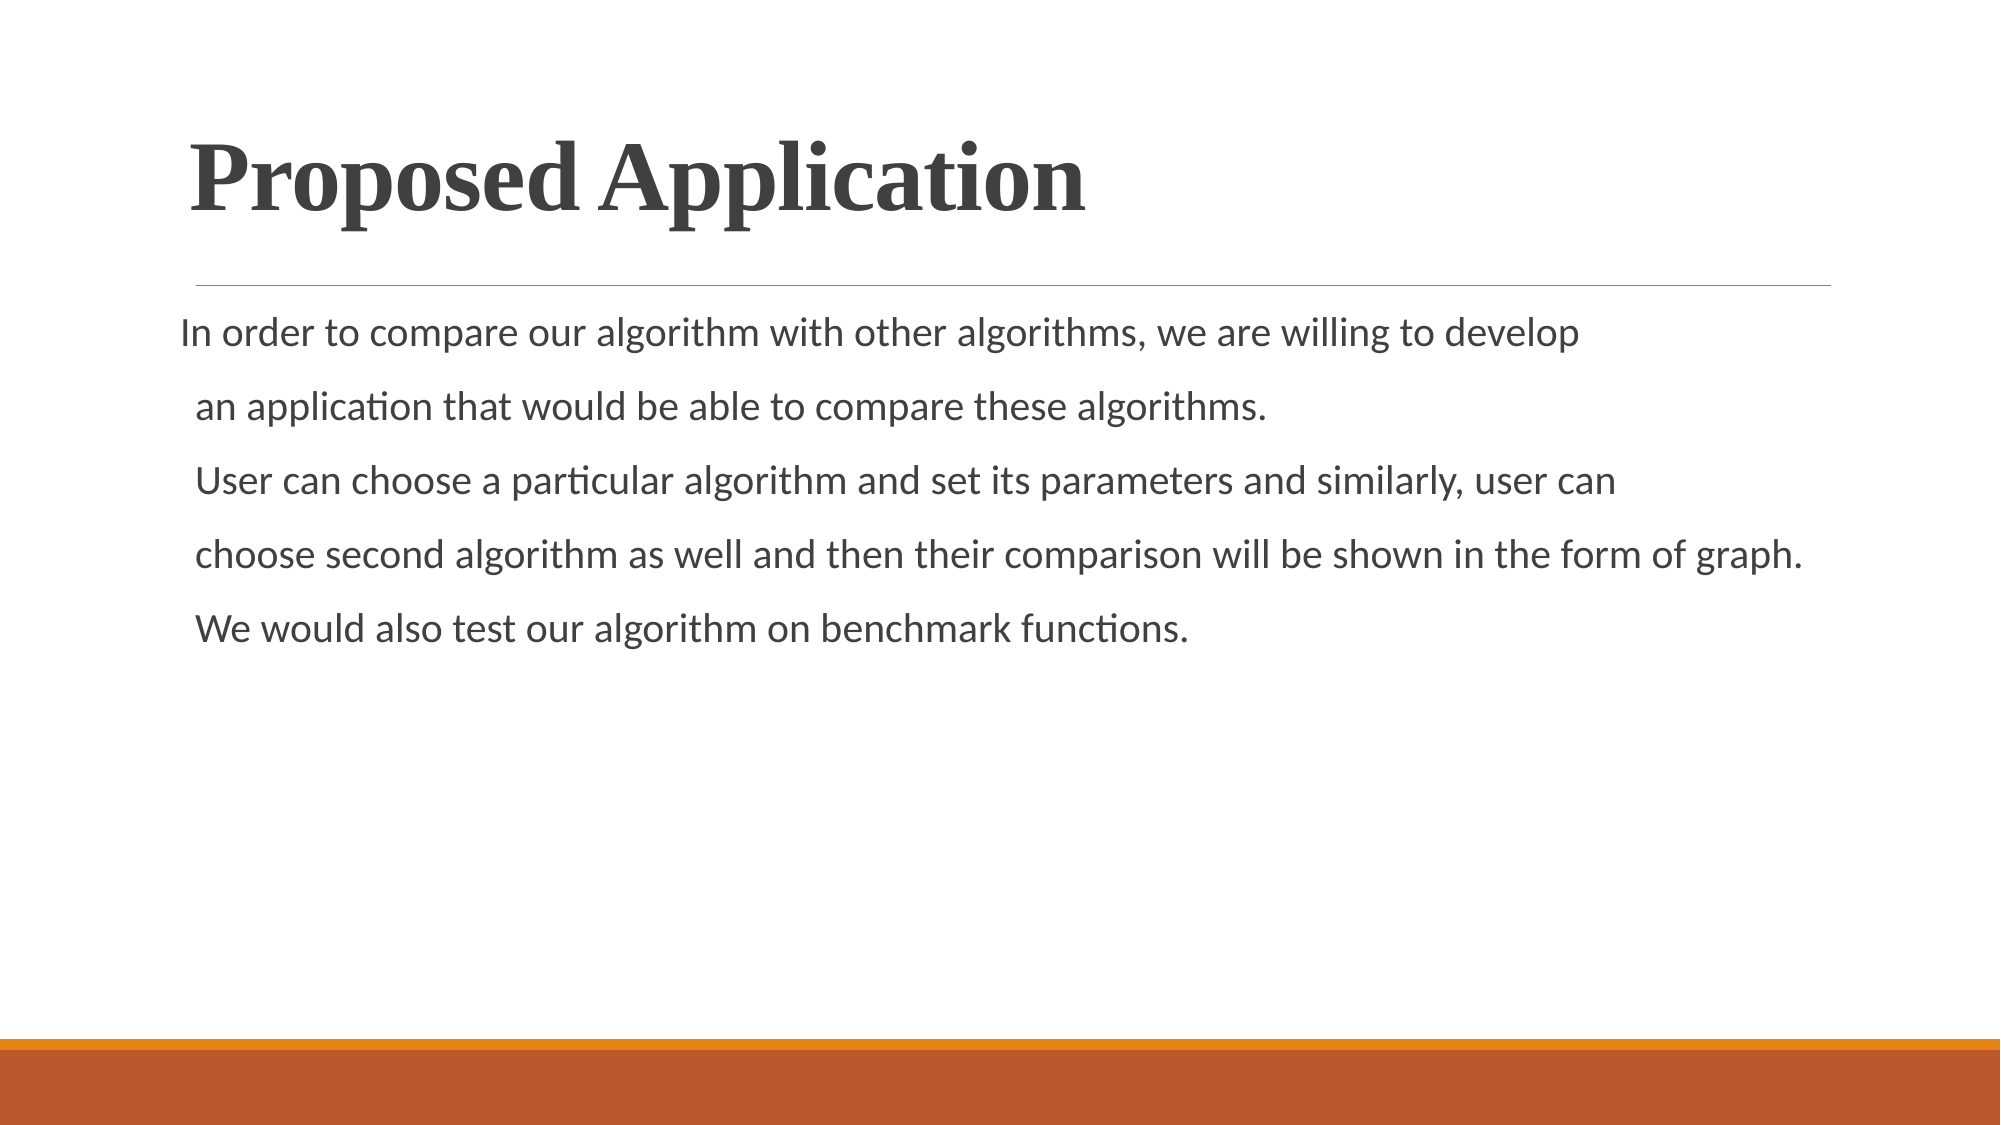

# Proposed Application
In order to compare our algorithm with other algorithms, we are willing to develop
an application that would be able to compare these algorithms.
User can choose a particular algorithm and set its parameters and similarly, user can
choose second algorithm as well and then their comparison will be shown in the form of graph.
We would also test our algorithm on benchmark functions.